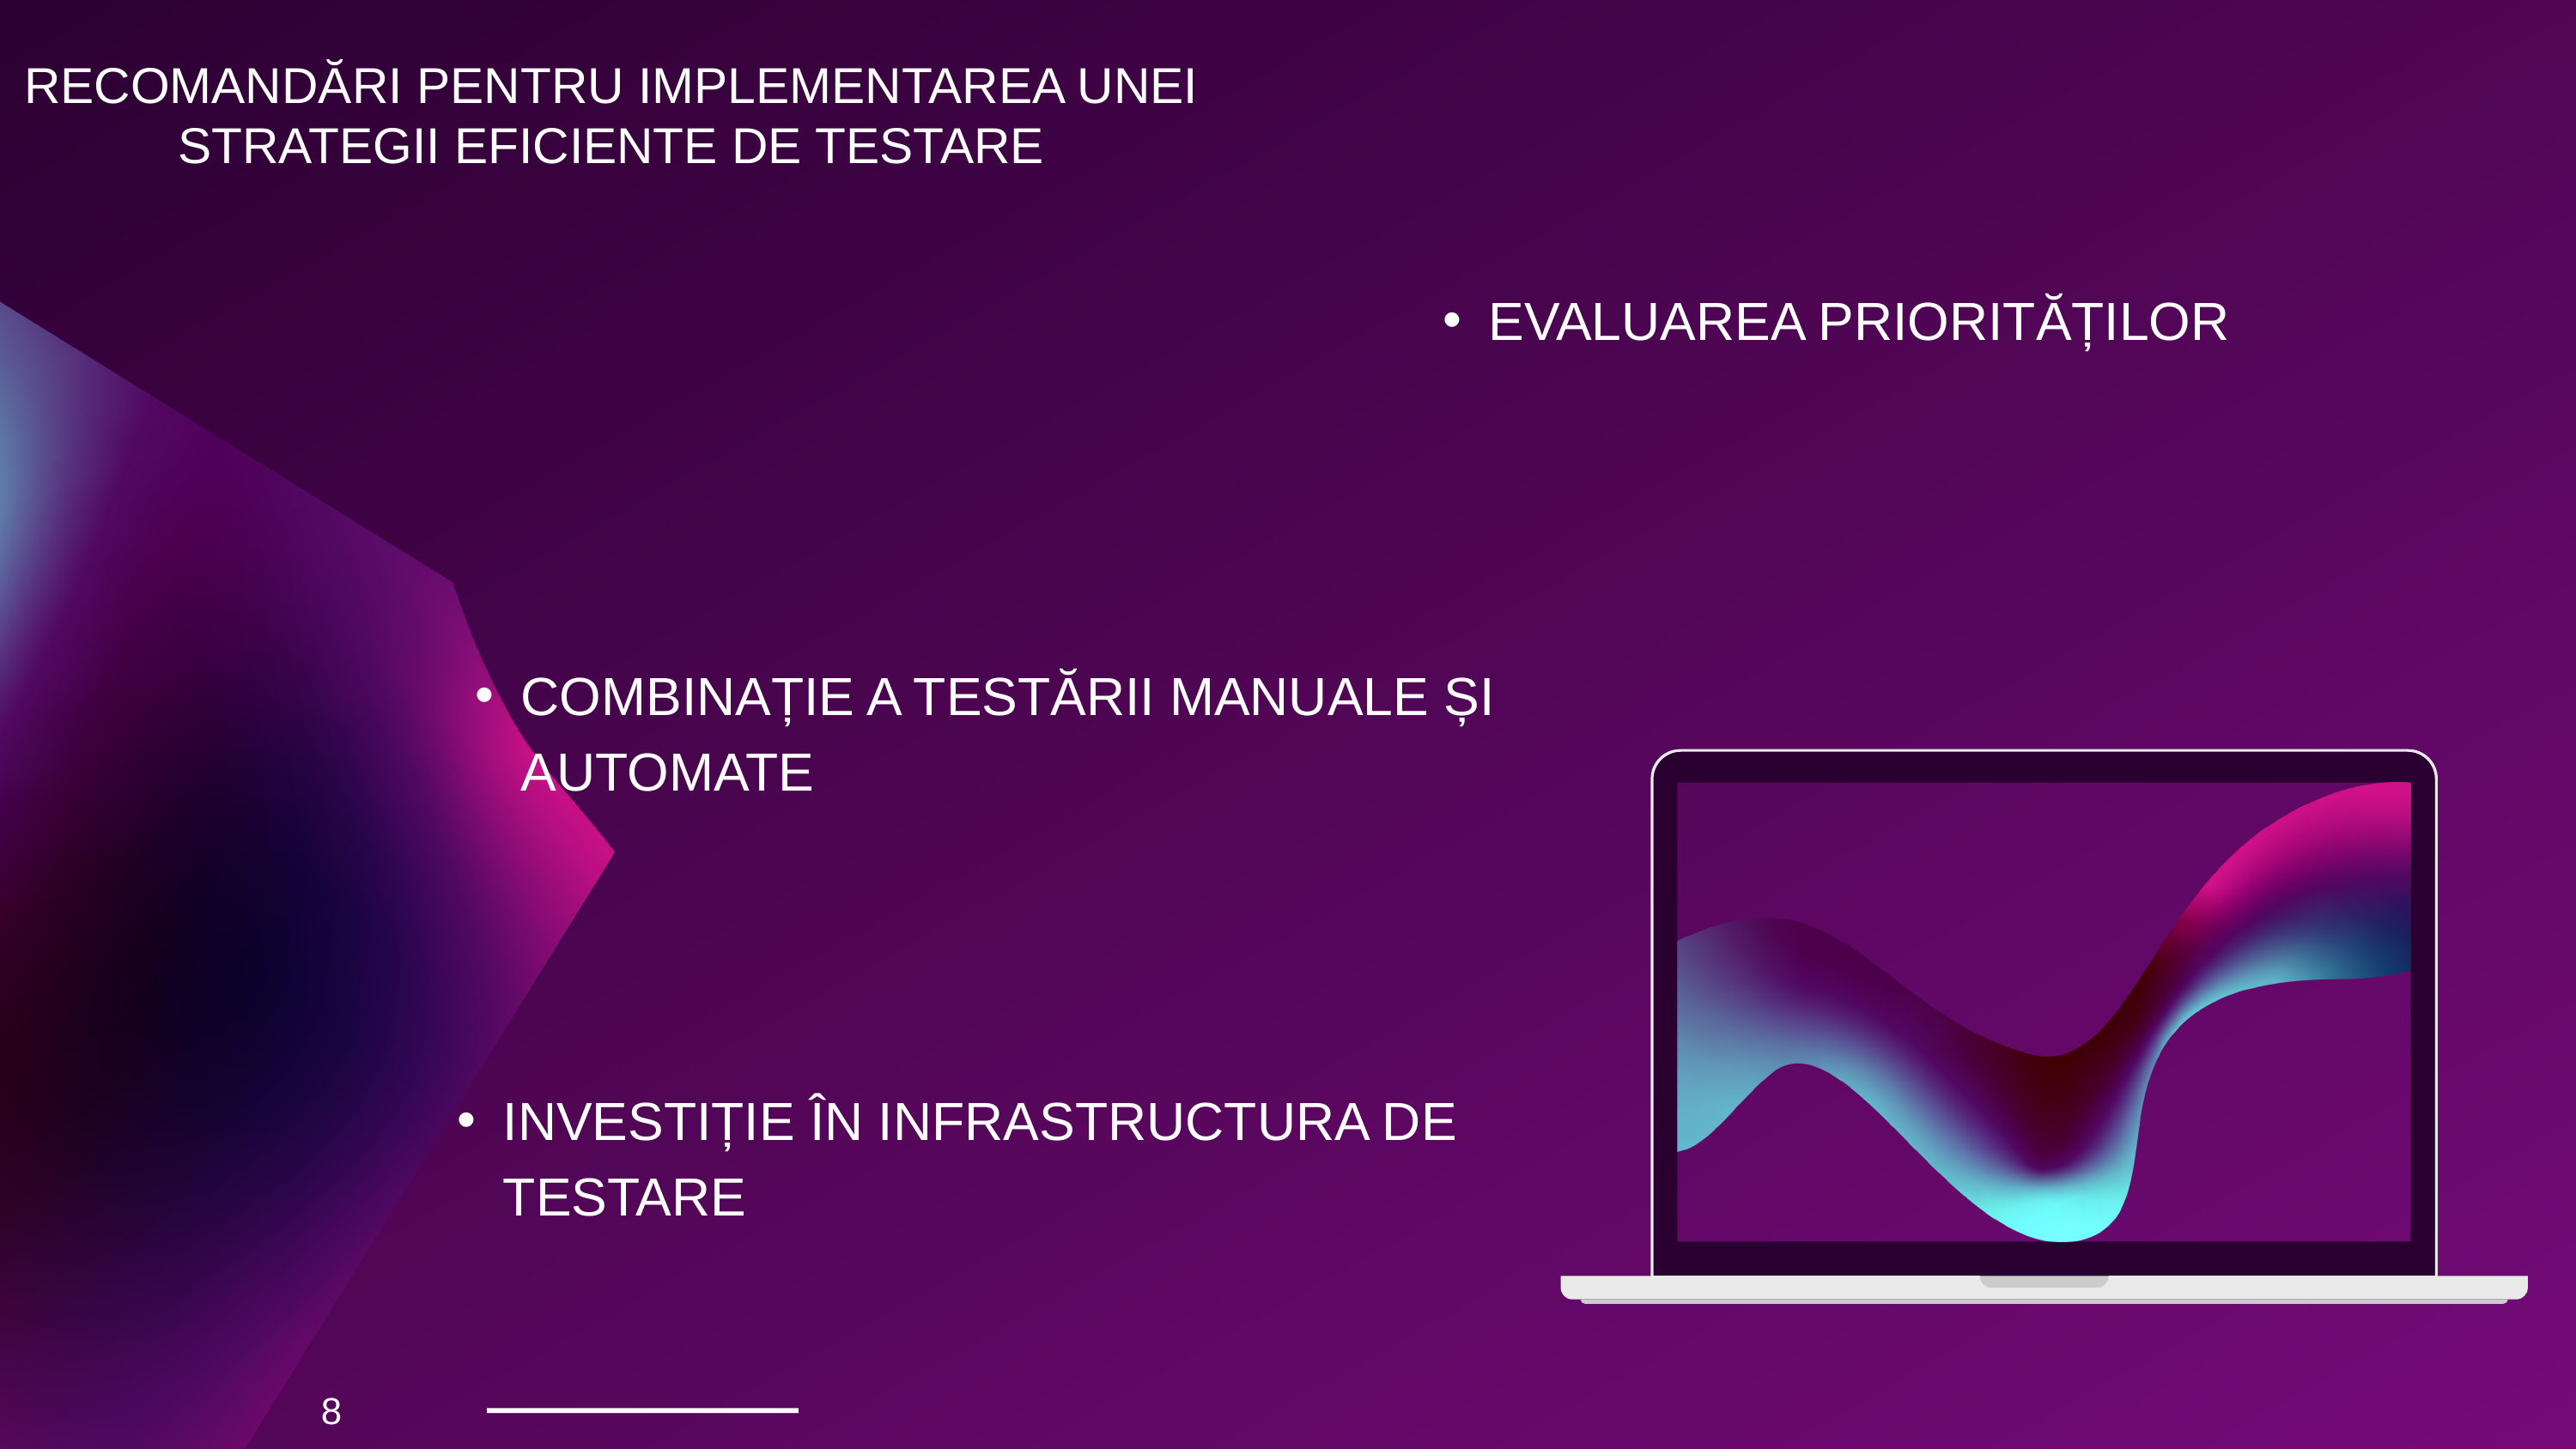

RECOMANDĂRI PENTRU IMPLEMENTAREA UNEI STRATEGII EFICIENTE DE TESTARE
EVALUAREA PRIORITĂȚILOR

COMBINAȚIE A TESTĂRII MANUALE ȘI AUTOMATE

INVESTIȚIE ÎN INFRASTRUCTURA DE TESTARE

8